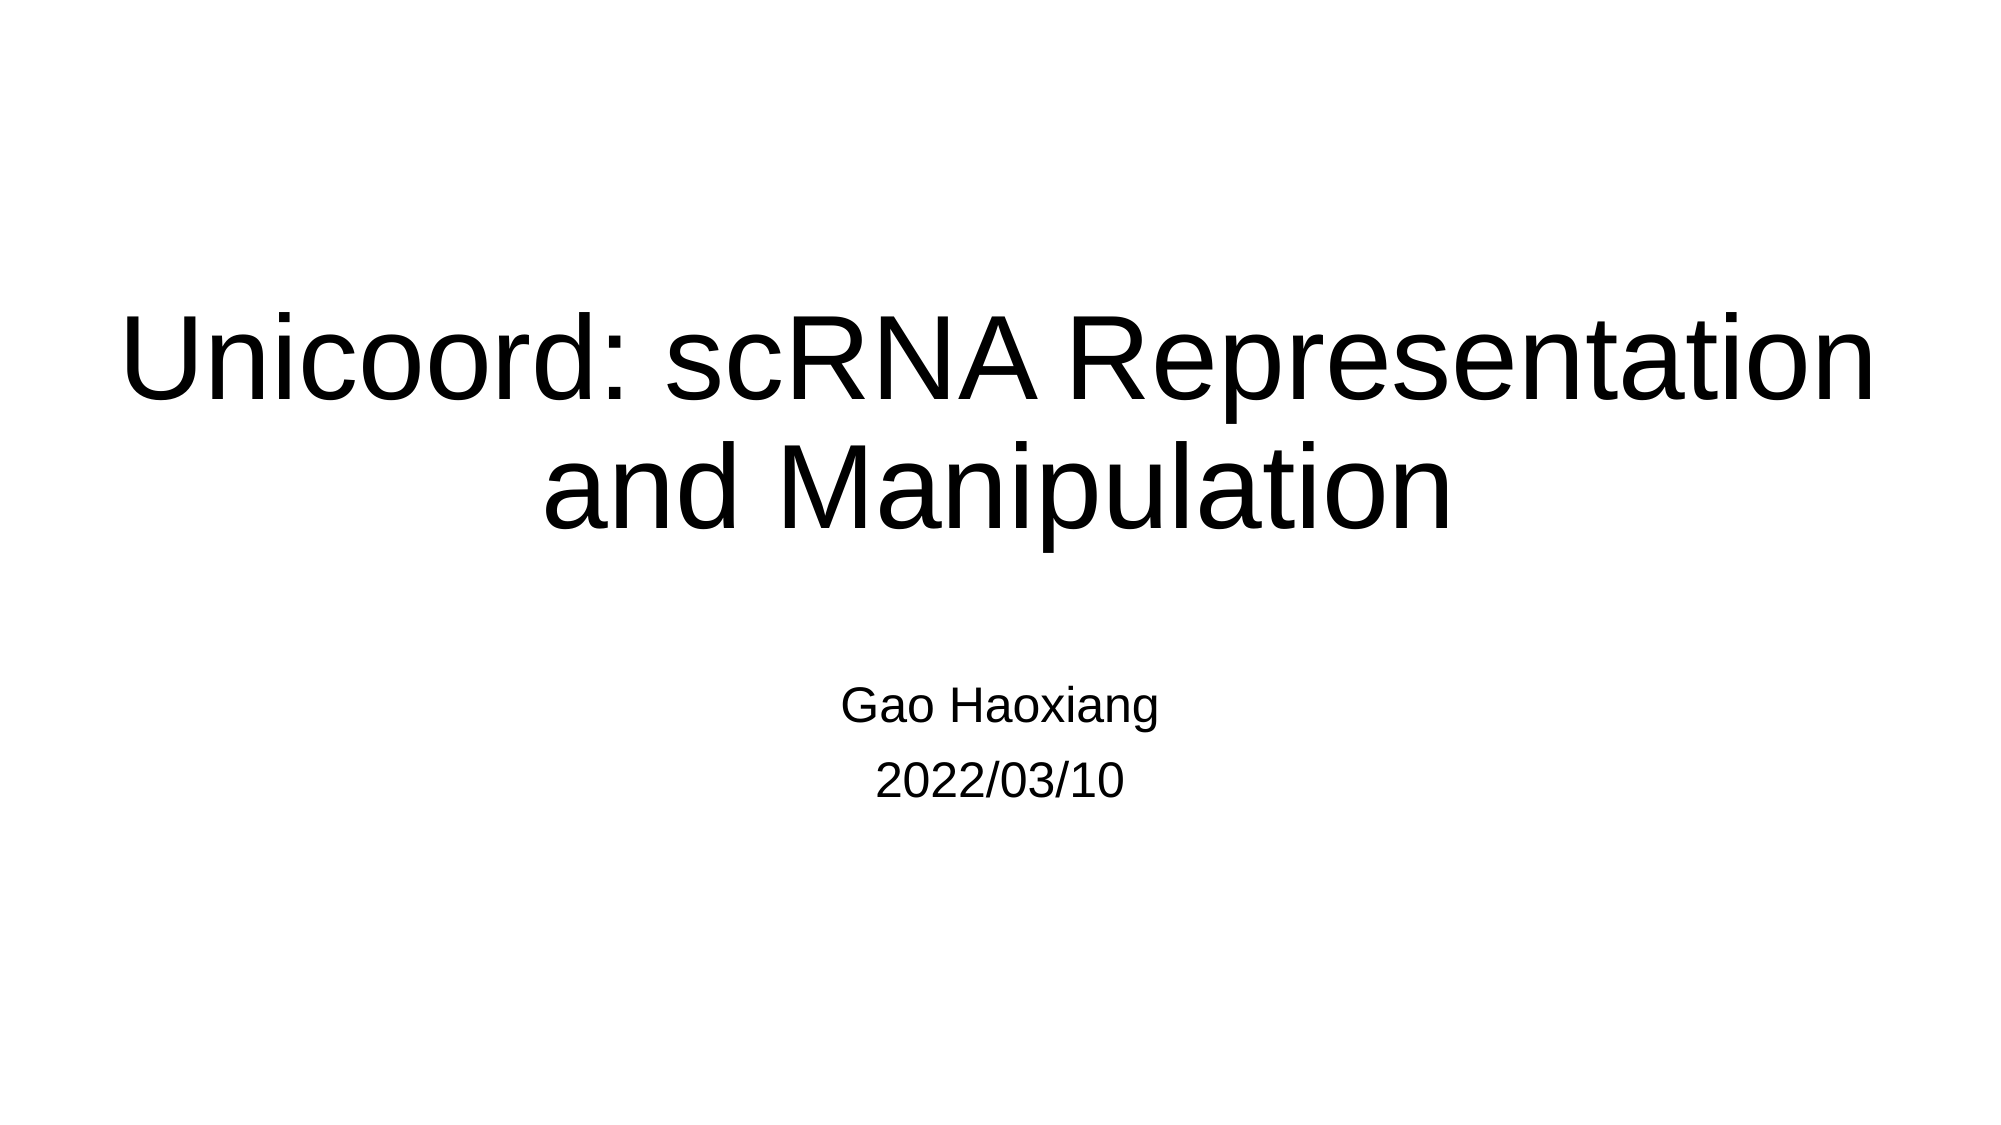

# Unicoord: scRNA Representation and Manipulation

Gao Haoxiang
2022/03/10